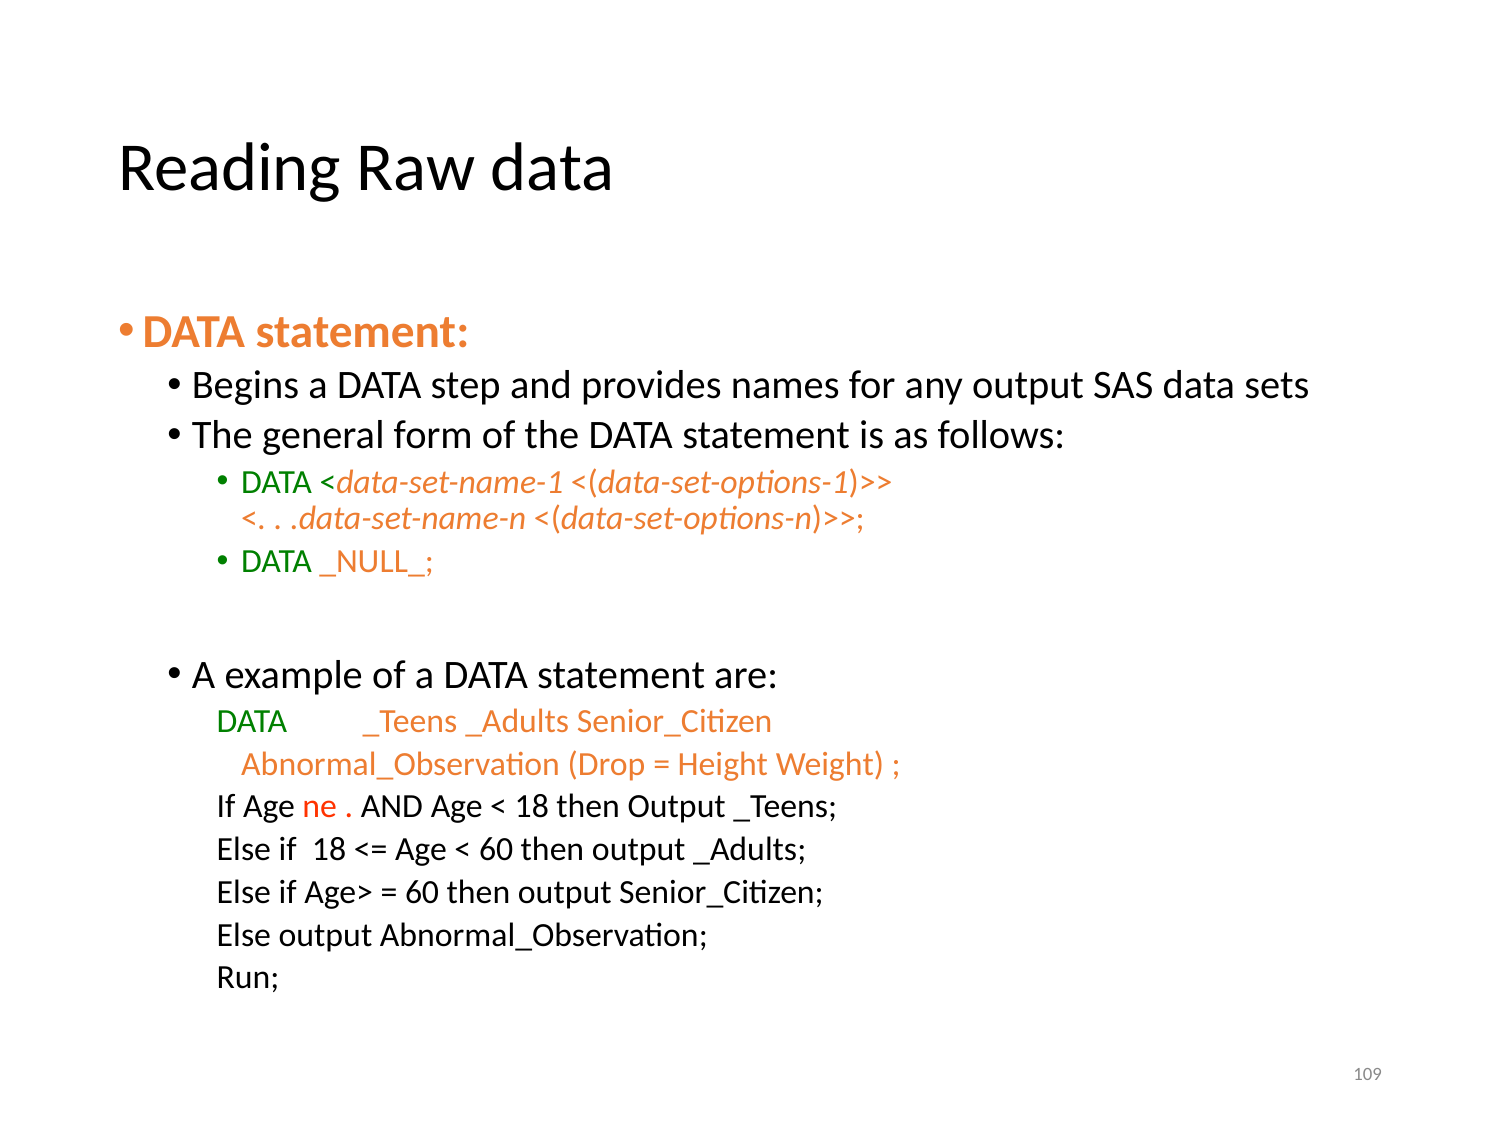

# Reading Raw data
DATA statement:
Begins a DATA step and provides names for any output SAS data sets
The general form of the DATA statement is as follows:
DATA <data-set-name-1 <(data-set-options-1)>>
<. . .data-set-name-n <(data-set-options-n)>>;
DATA _NULL_;

A example of a DATA statement are:
DATA 	_Teens _Adults Senior_Citizen
		Abnormal_Observation (Drop = Height Weight) ;
If Age ne . AND Age < 18 then Output _Teens;
Else if  18 <= Age < 60 then output _Adults;
Else if Age> = 60 then output Senior_Citizen;
Else output Abnormal_Observation;
Run;

109